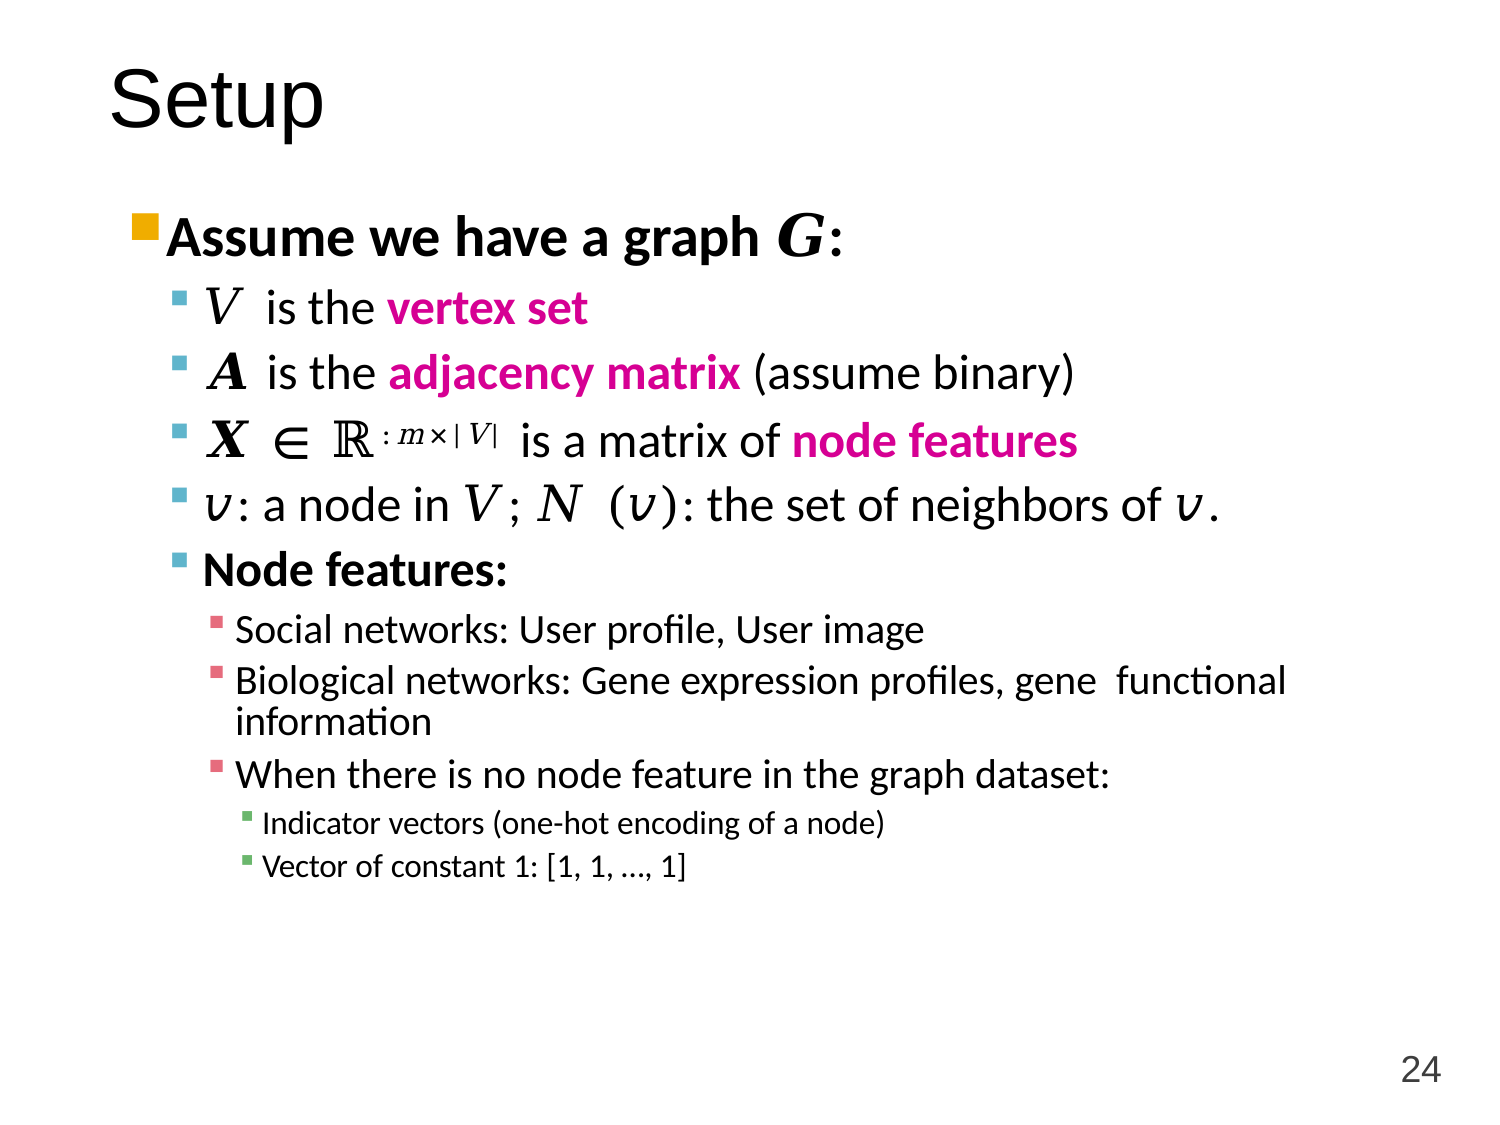

# Setup
Assume we have a graph 𝑮:
𝑉 is the vertex set
𝑨 is the adjacency matrix (assume binary)
𝑿 ∈ ℝ:m×|V| is a matrix of node features
𝑣: a node in 𝑉; 𝑁	(𝑣): the set of neighbors of 𝑣.
Node features:
Social networks: User profile, User image
Biological networks: Gene expression profiles, gene  functional information
When there is no node feature in the graph dataset:
Indicator vectors (one-hot encoding of a node)
Vector of constant 1: [1, 1, …, 1]
24